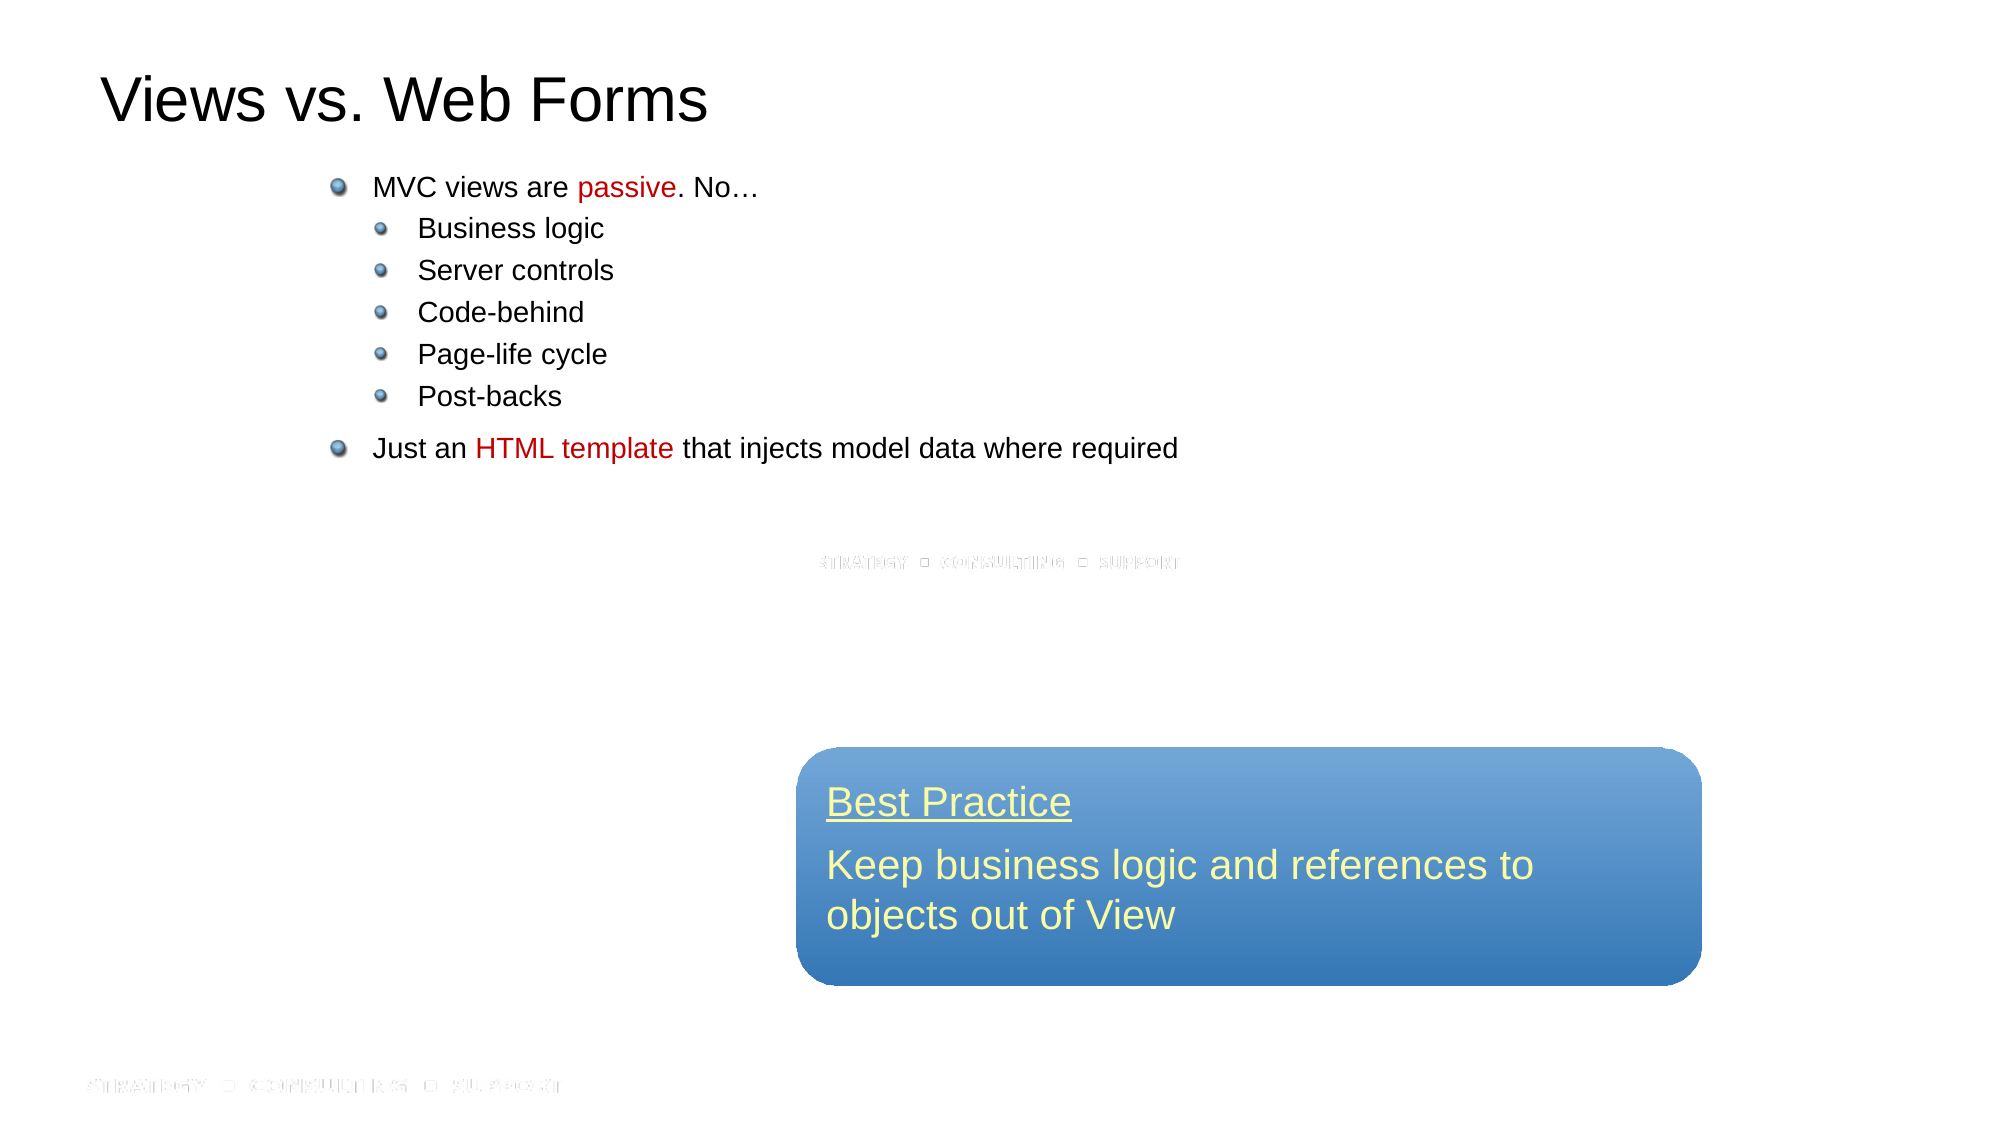

# Views vs. Web Forms
MVC views are passive. No…
Business logic
Server controls
Code-behind
Page-life cycle
Post-backs
Just an HTML template that injects model data where required

Best Practice
Keep business logic and references to objects out of View